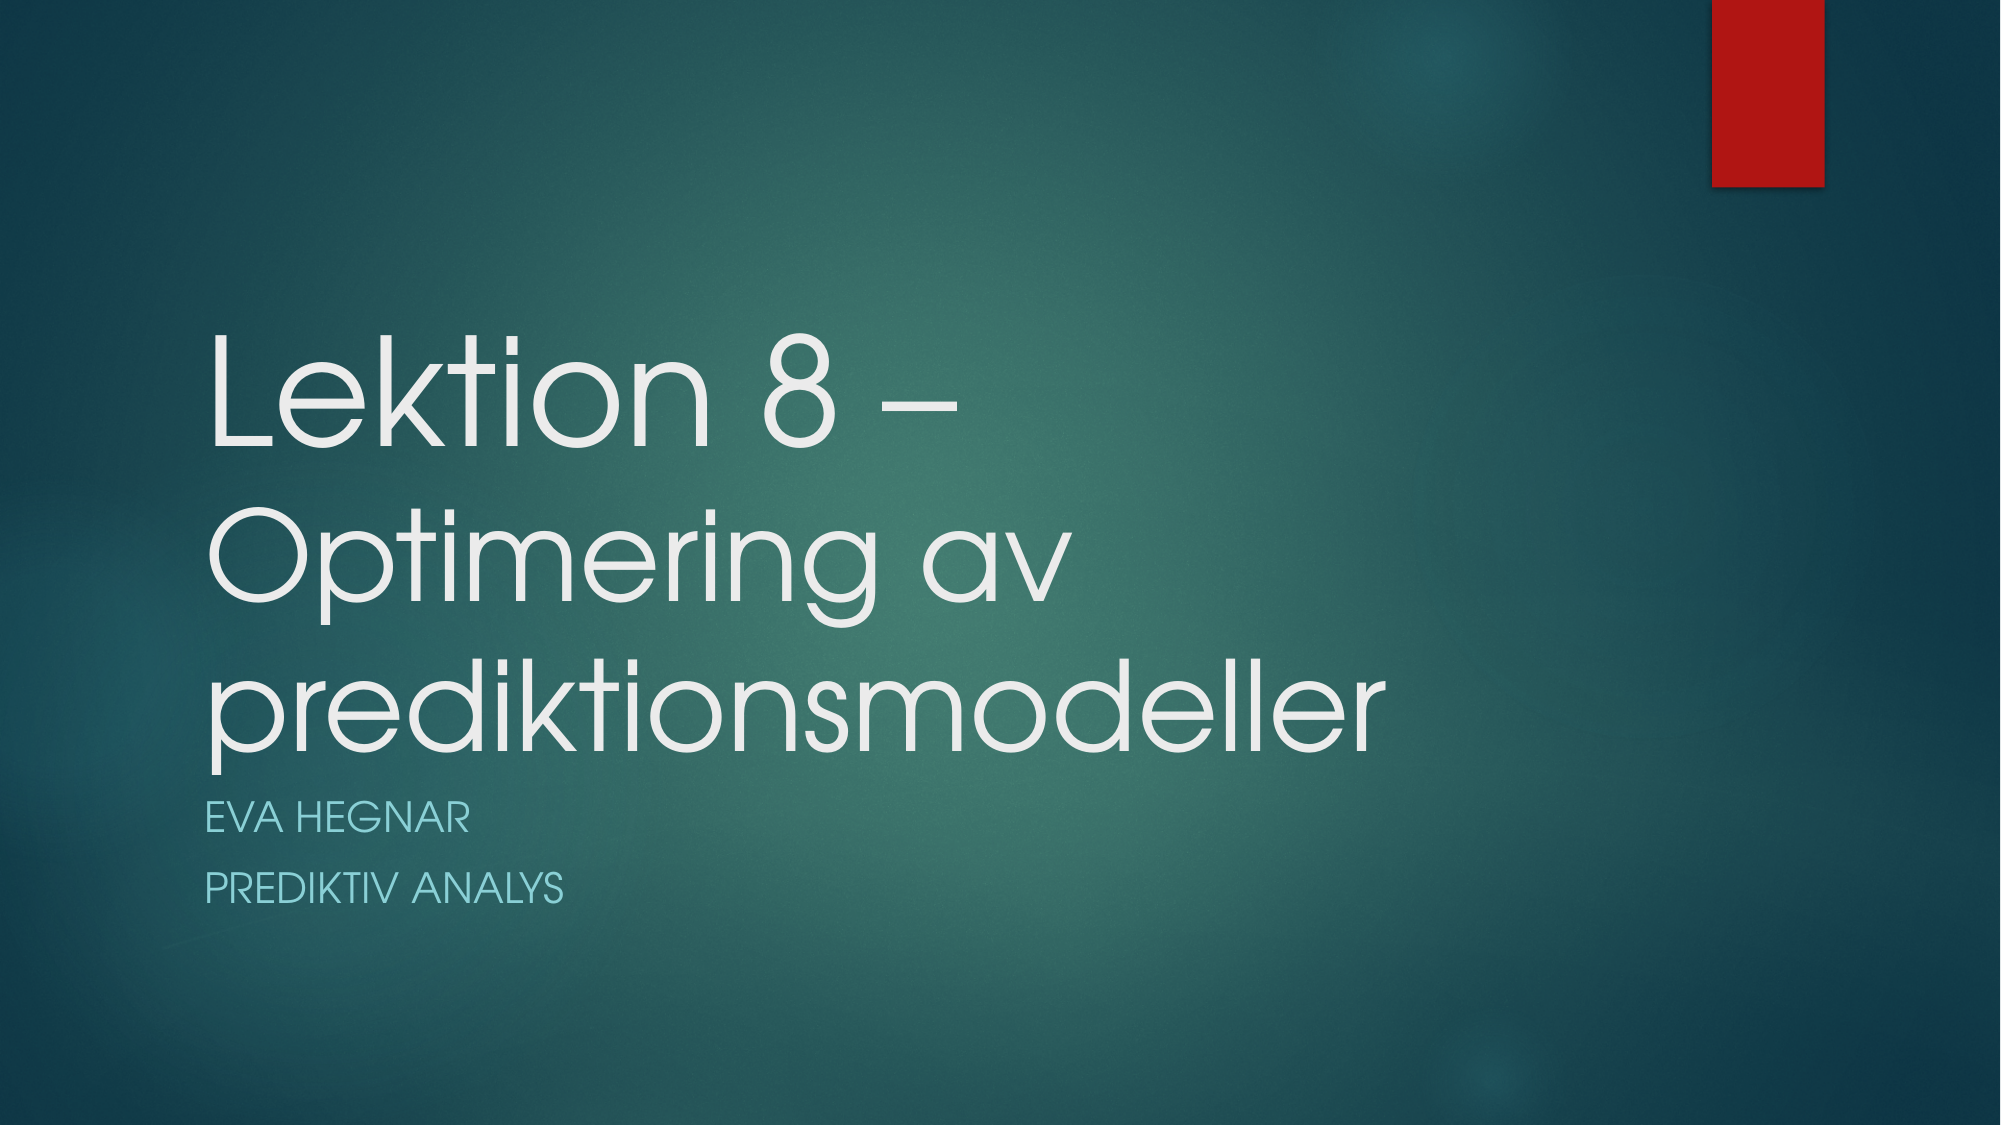

# Lektion 8 – Optimering av prediktionsmodeller
Eva Hegnar
Prediktiv analys